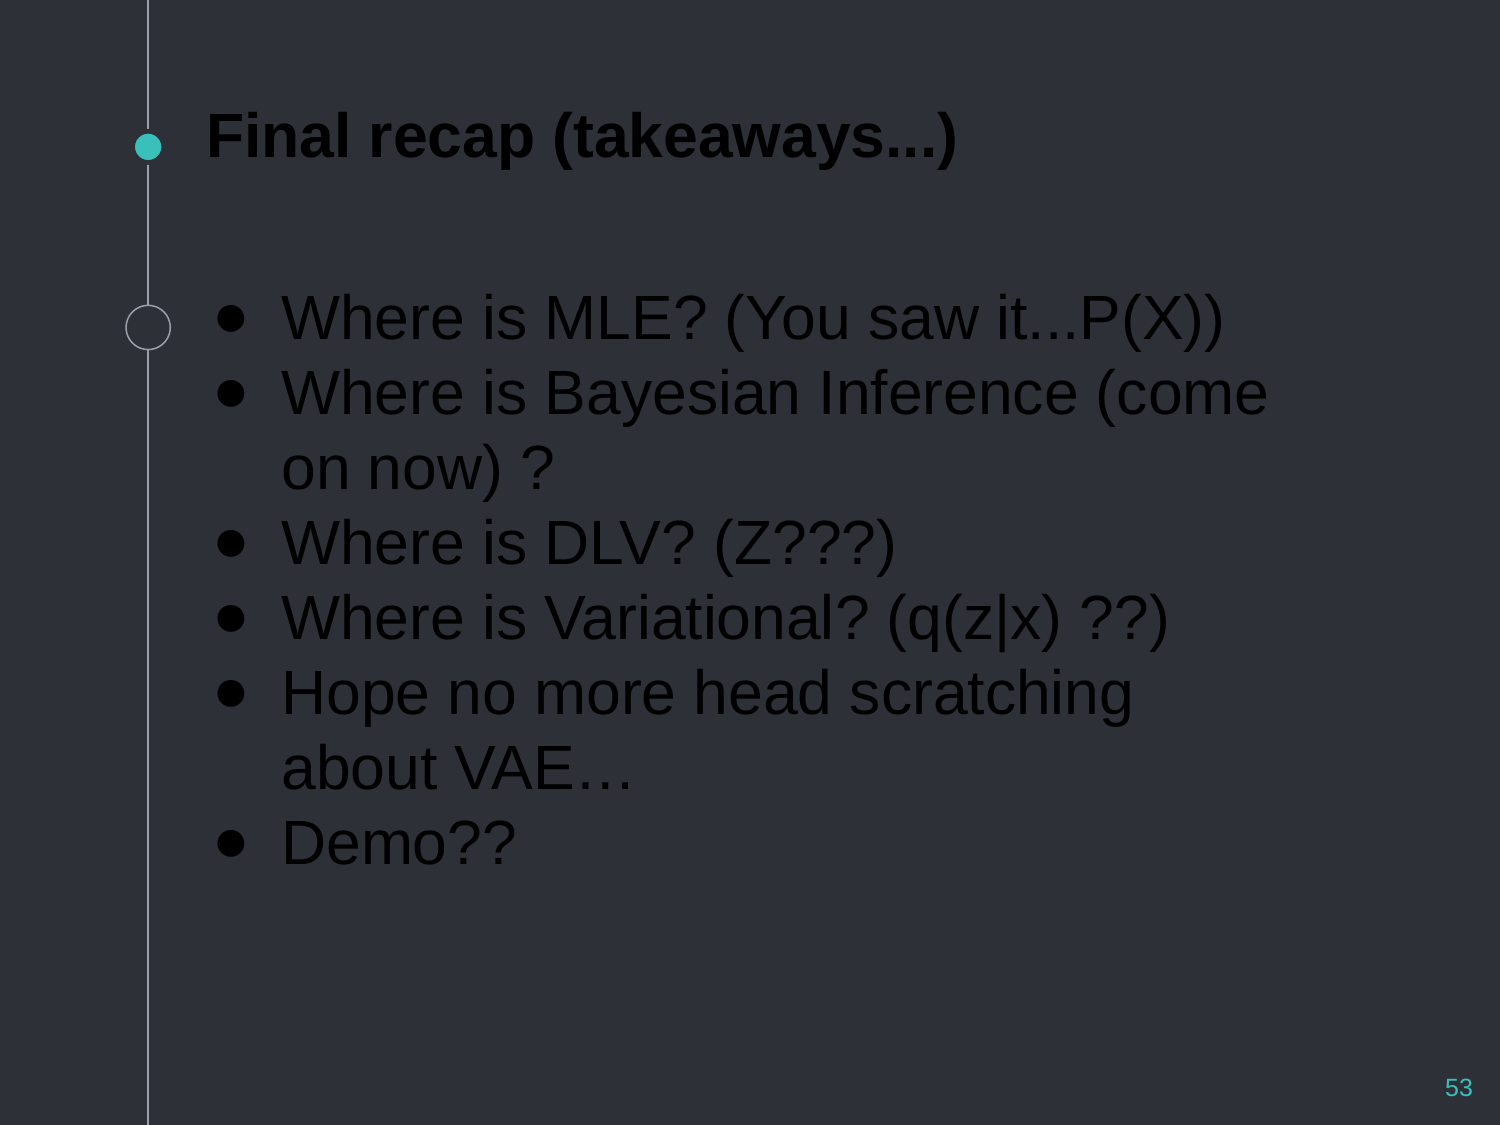

# Final recap (takeaways...)
Where is MLE? (You saw it...P(X))
Where is Bayesian Inference (come on now) ?
Where is DLV? (Z???)
Where is Variational? (q(z|x) ??)
Hope no more head scratching about VAE…
Demo??
53